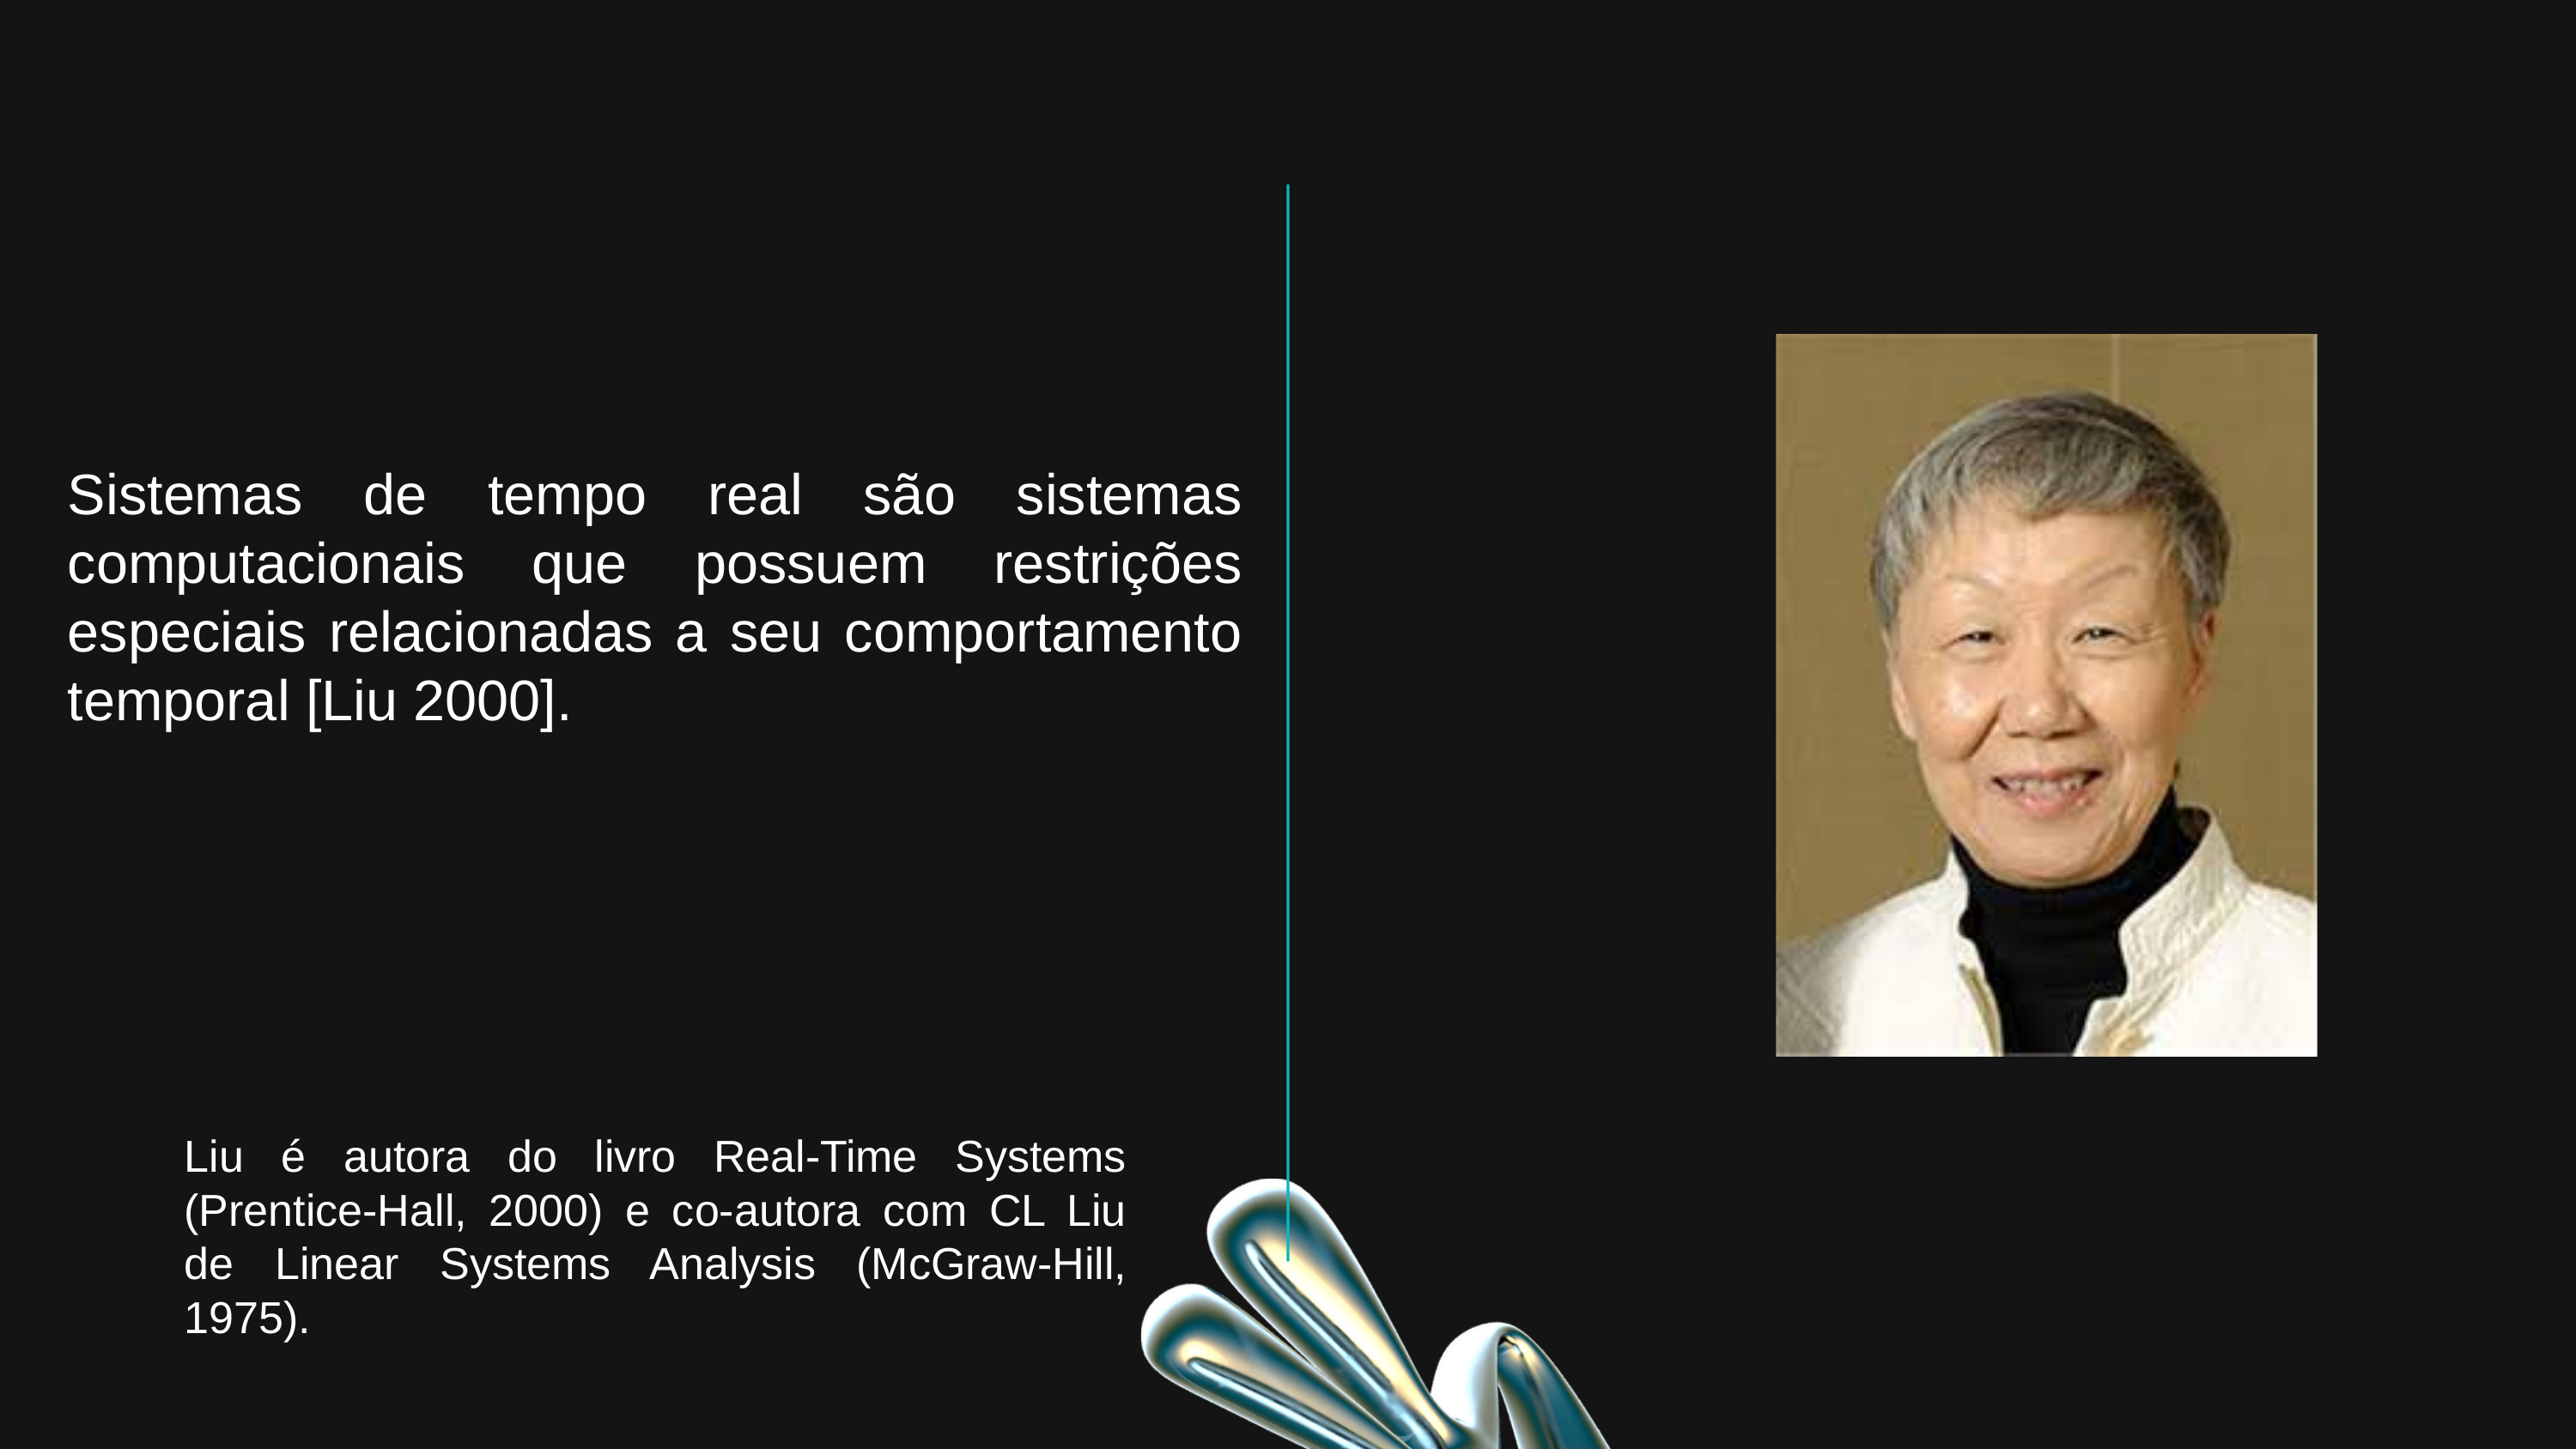

Sistemas de tempo real são sistemas computacionais que possuem restrições especiais relacionadas a seu comportamento temporal [Liu 2000].

Liu é autora do livro Real-Time Systems (Prentice-Hall, 2000) e co-autora com CL Liu de Linear Systems Analysis (McGraw-Hill, 1975).